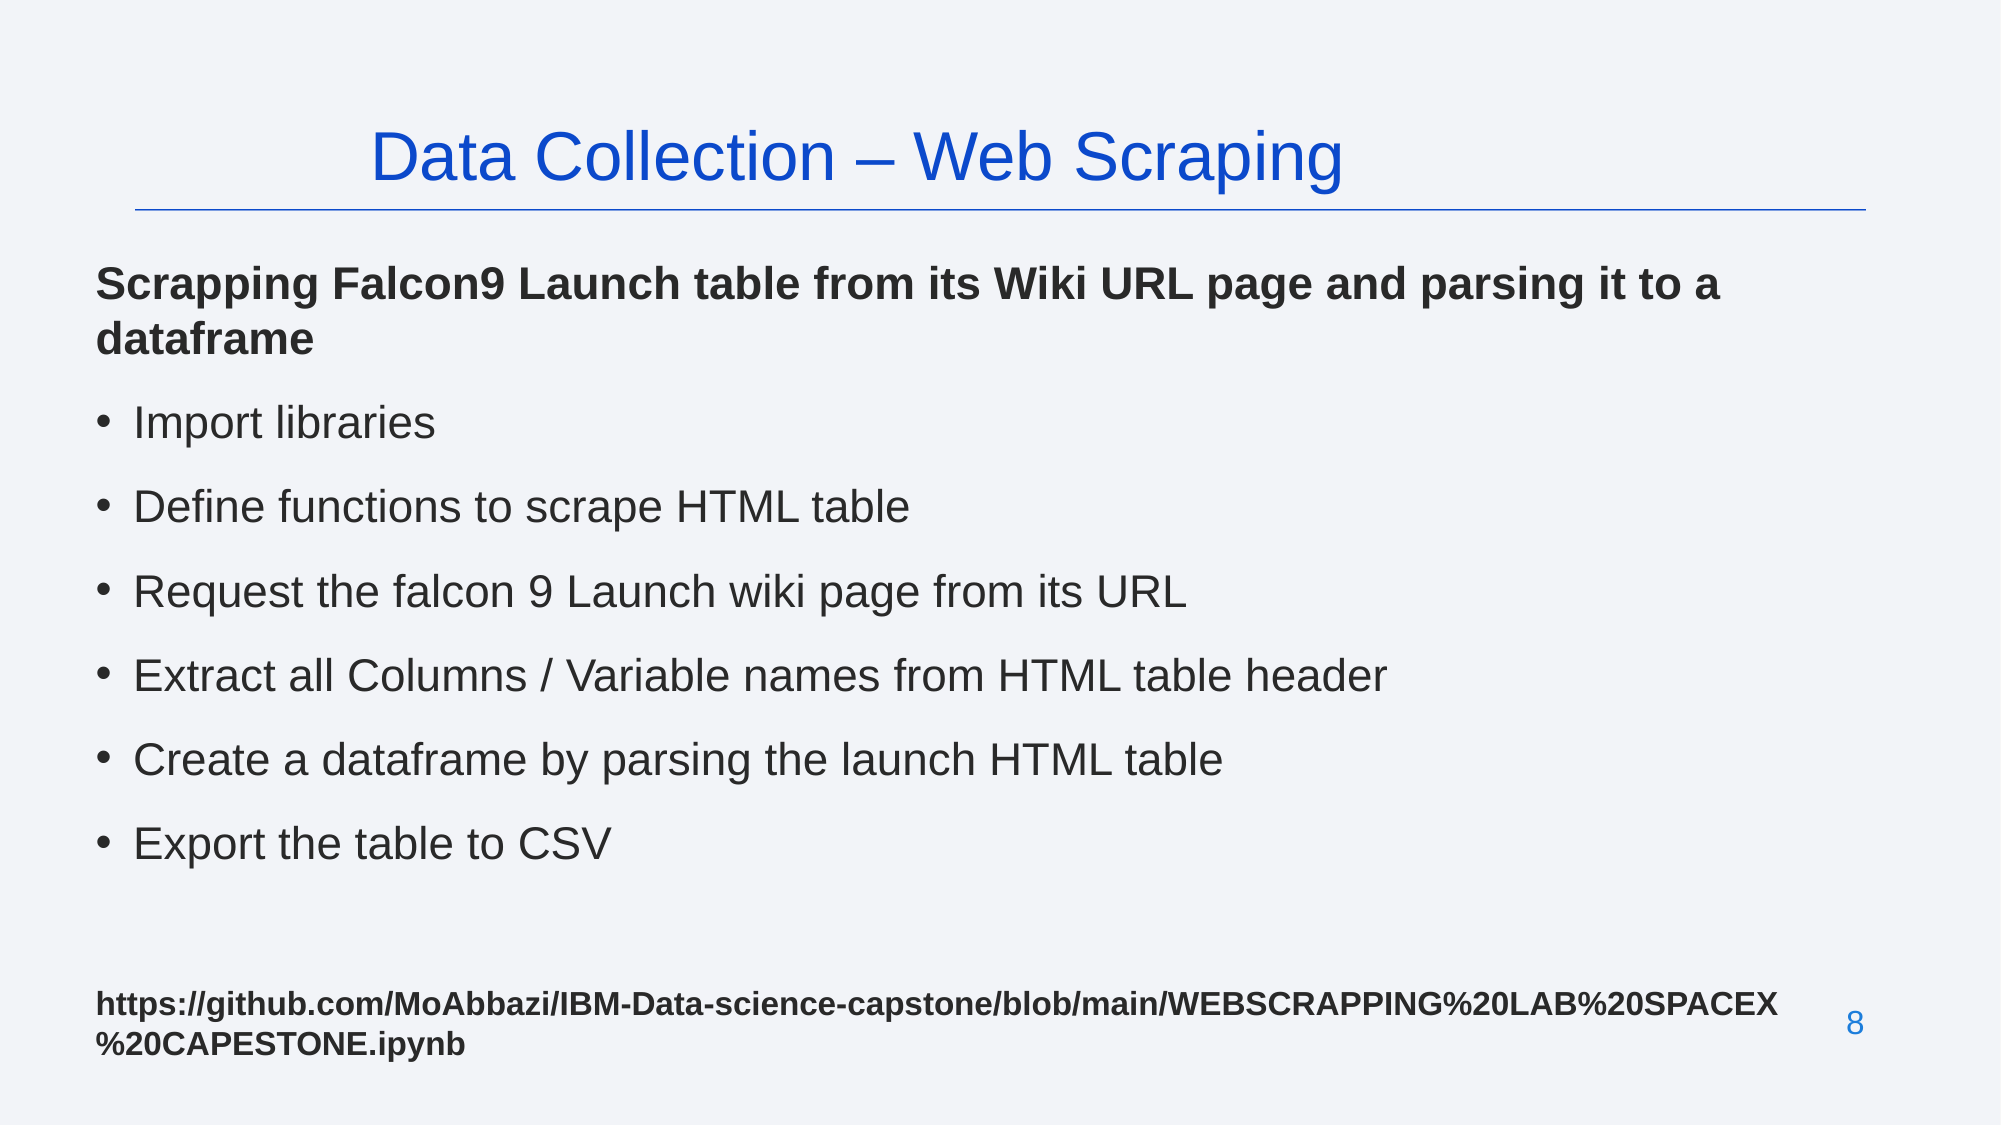

Data Collection – Web Scraping
Scrapping Falcon9 Launch table from its Wiki URL page and parsing it to a dataframe
Import libraries
Define functions to scrape HTML table
Request the falcon 9 Launch wiki page from its URL
Extract all Columns / Variable names from HTML table header
Create a dataframe by parsing the launch HTML table
Export the table to CSV

https://github.com/MoAbbazi/IBM-Data-science-capstone/blob/main/WEBSCRAPPING%20LAB%20SPACEX%20CAPESTONE.ipynb
8